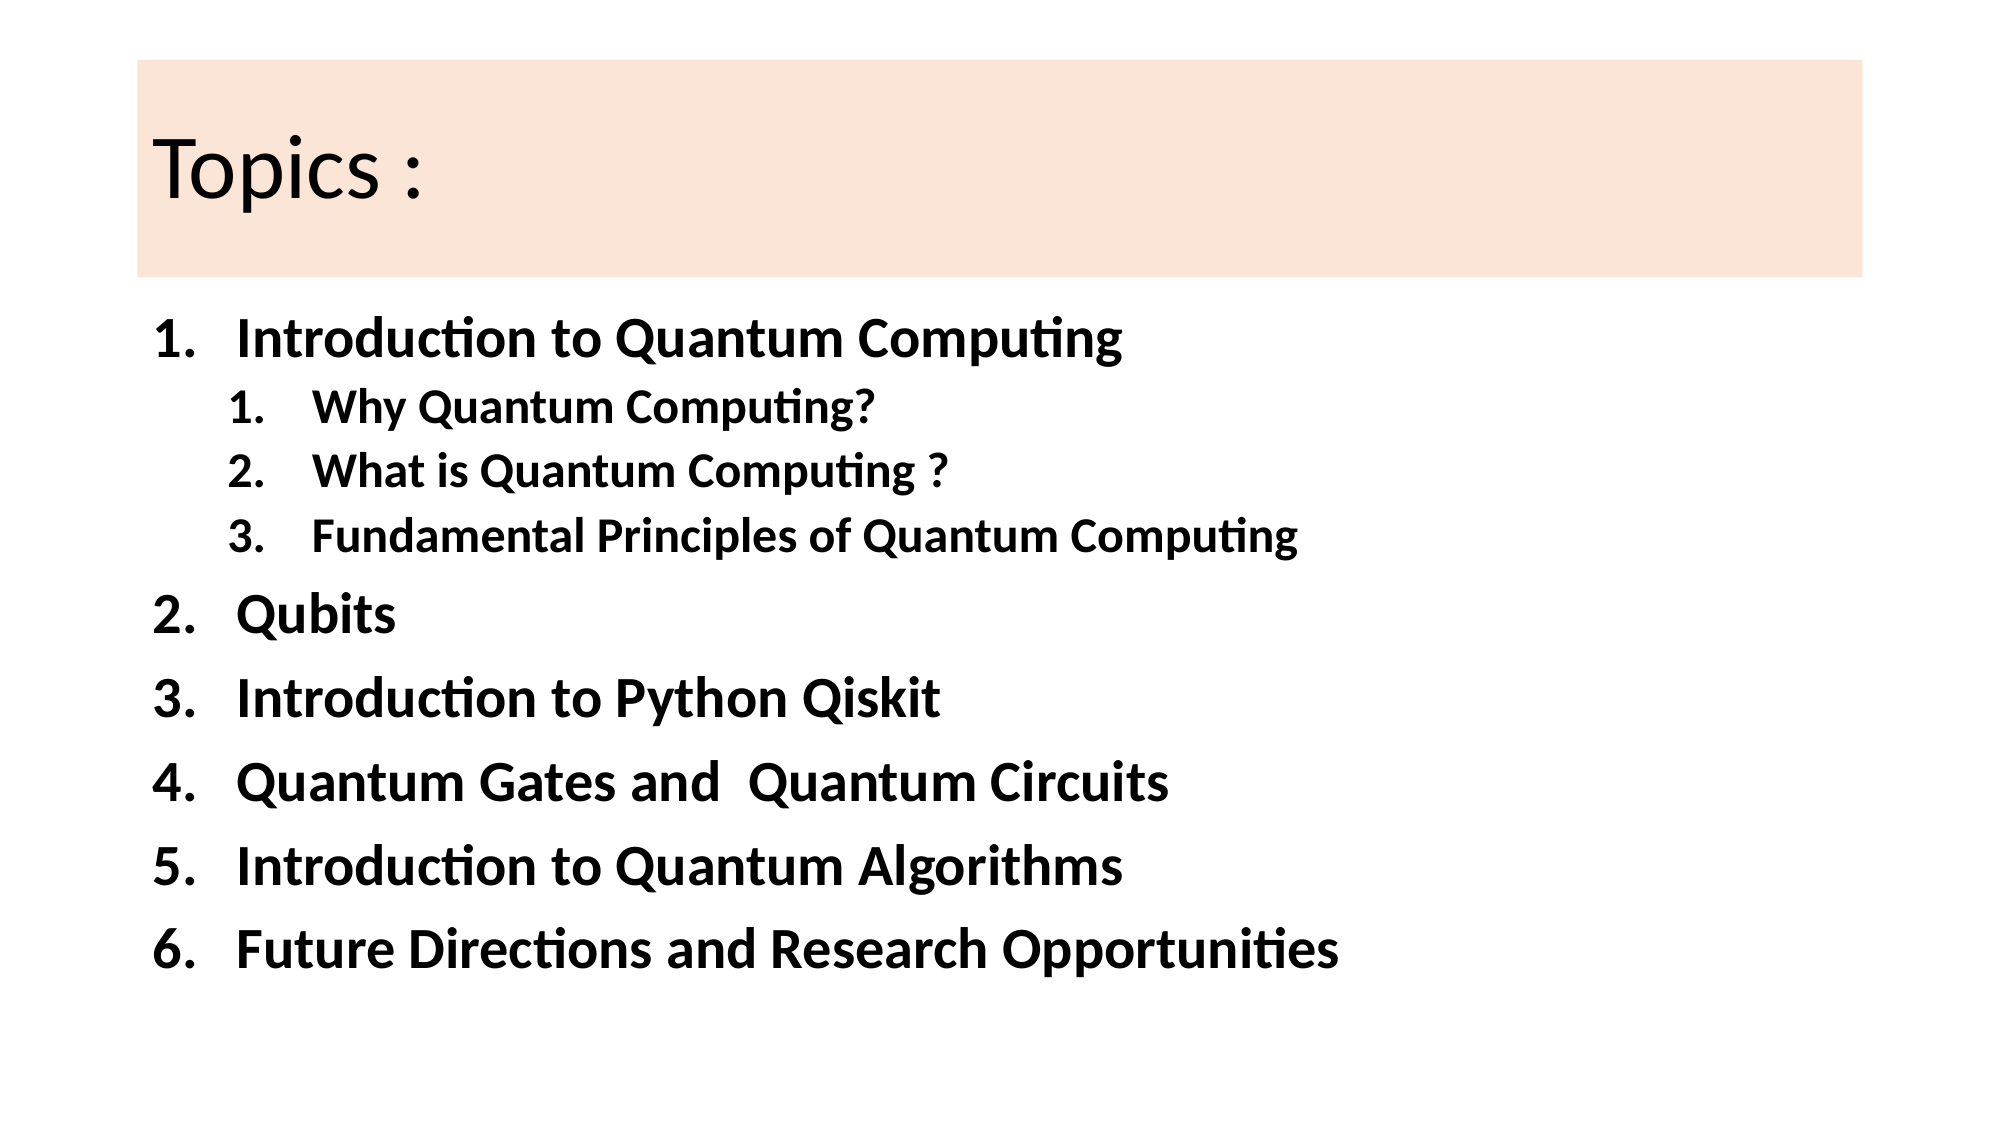

# Topics :
Introduction to Quantum Computing
Why Quantum Computing?
What is Quantum Computing ?
Fundamental Principles of Quantum Computing
Qubits
Introduction to Python Qiskit
Quantum Gates and  Quantum Circuits
Introduction to Quantum Algorithms
Future Directions and Research Opportunities